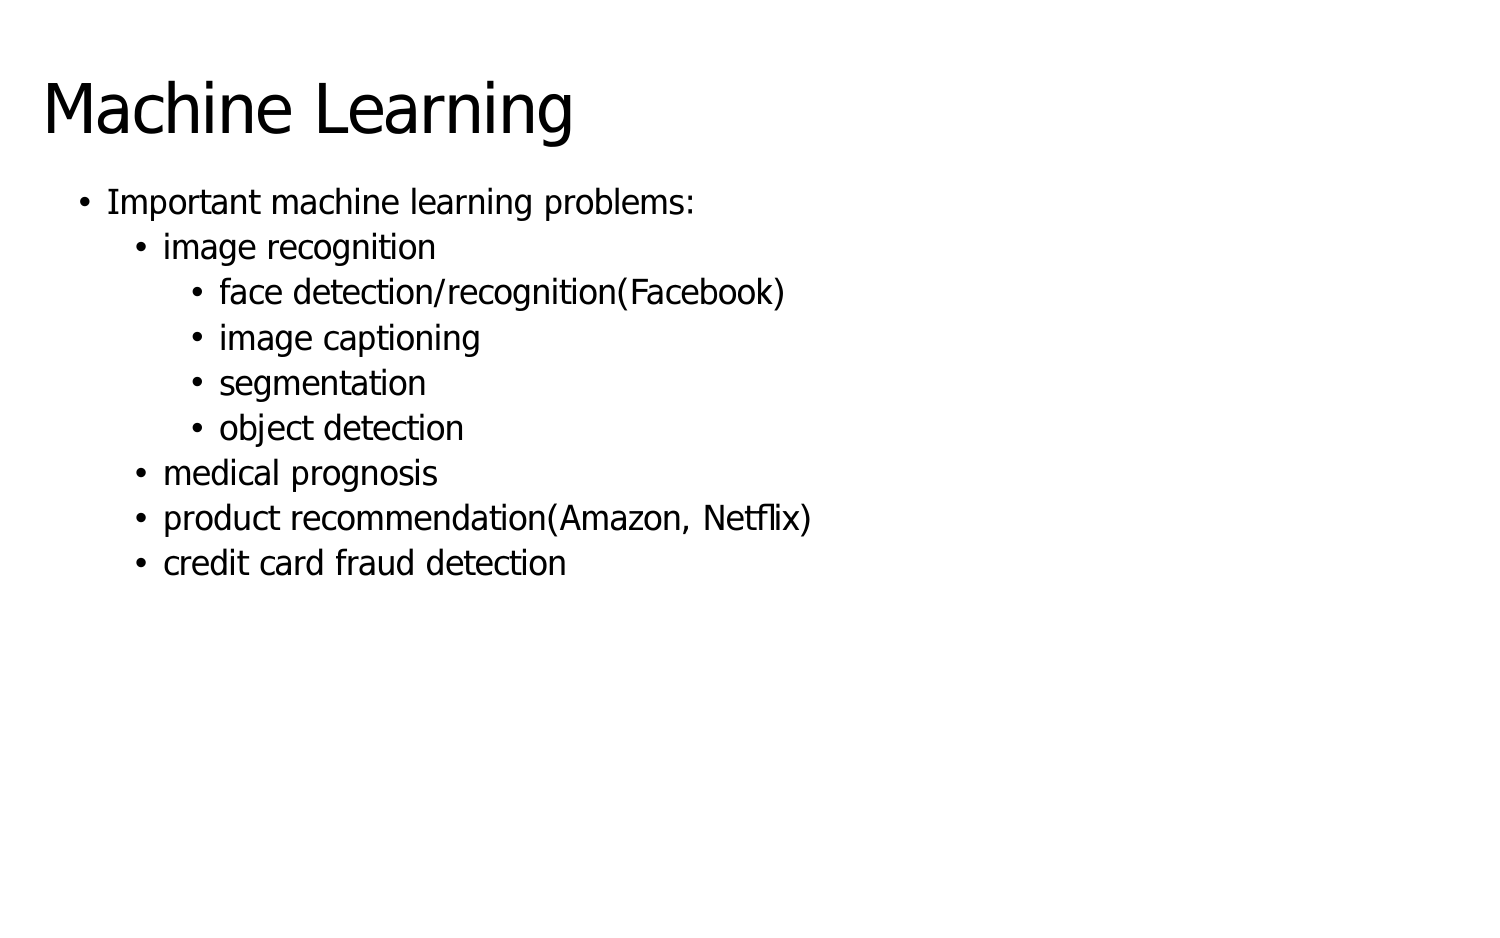

# Machine Learning
Important machine learning problems:
image recognition
face detection/recognition(Facebook)
image captioning
segmentation
object detection
medical prognosis
product recommendation(Amazon, Netflix)
credit card fraud detection